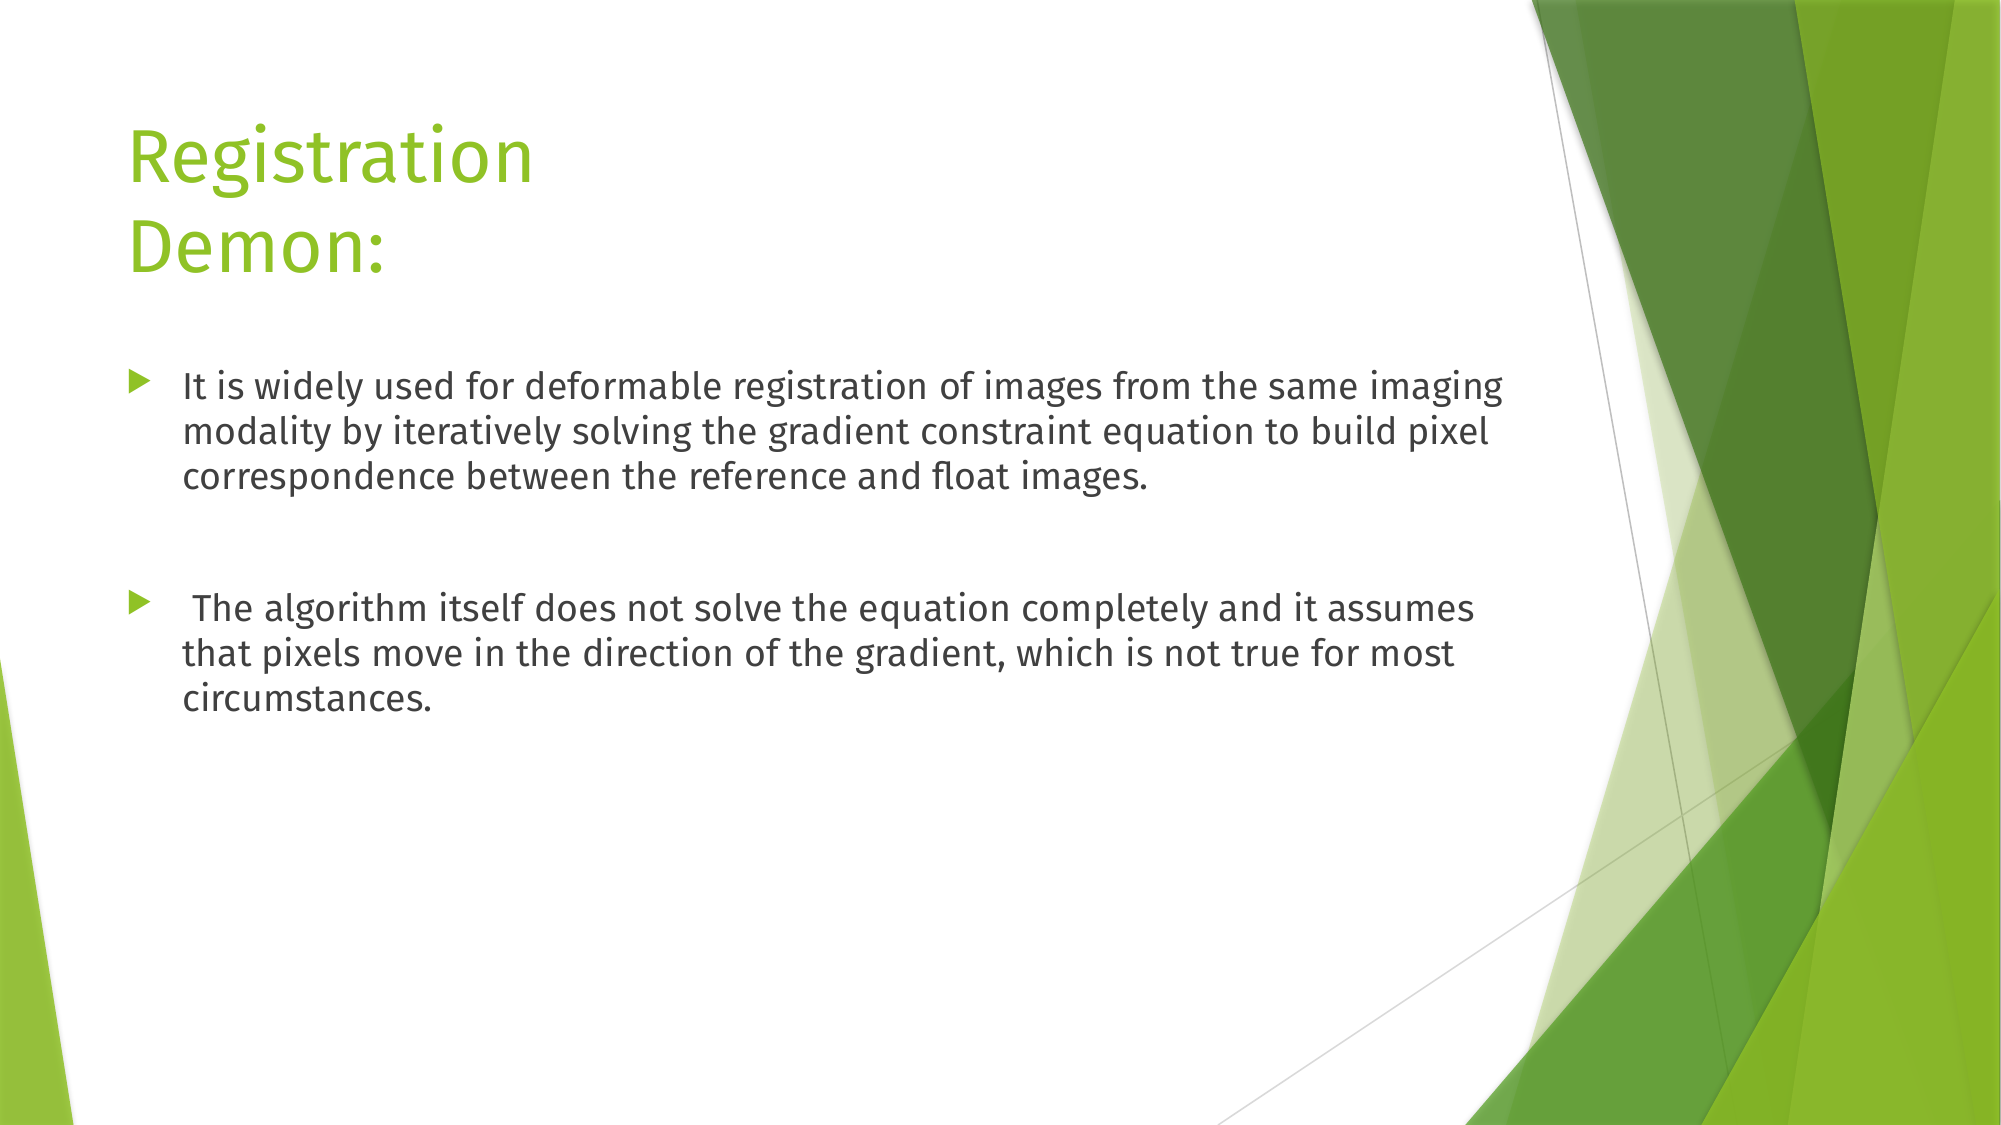

# Registration Demon:
It is widely used for deformable registration of images from the same imaging modality by iteratively solving the gradient constraint equation to build pixel correspondence between the reference and float images.

 The algorithm itself does not solve the equation completely and it assumes that pixels move in the direction of the gradient, which is not true for most circumstances.